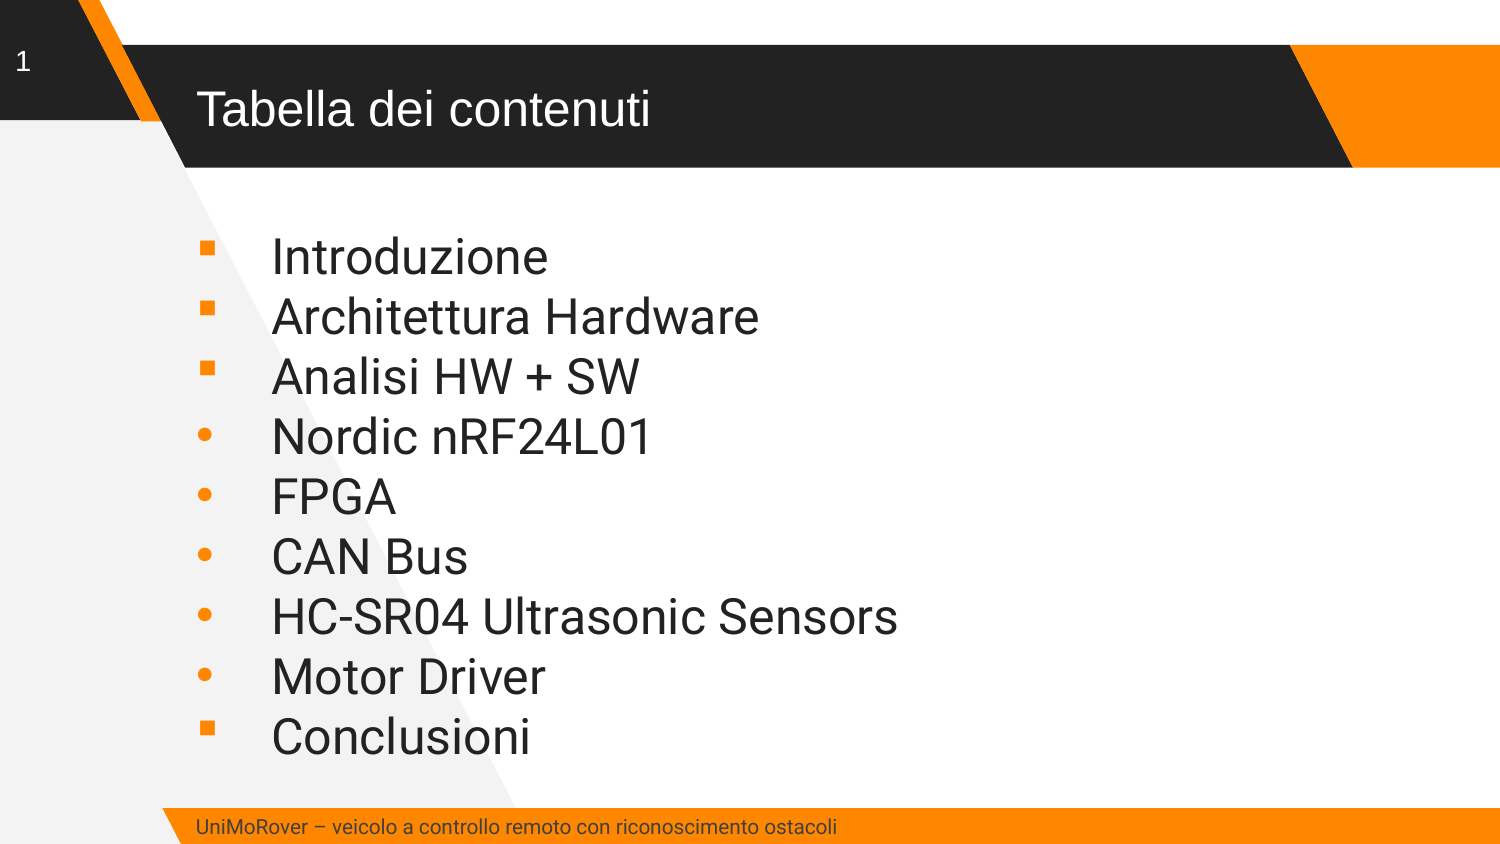

1
# Tabella dei contenuti
Introduzione
Architettura Hardware
Analisi HW + SW
Nordic nRF24L01
FPGA
CAN Bus
HC-SR04 Ultrasonic Sensors
Motor Driver
Conclusioni

UniMoRover – veicolo a controllo remoto con riconoscimento ostacoli